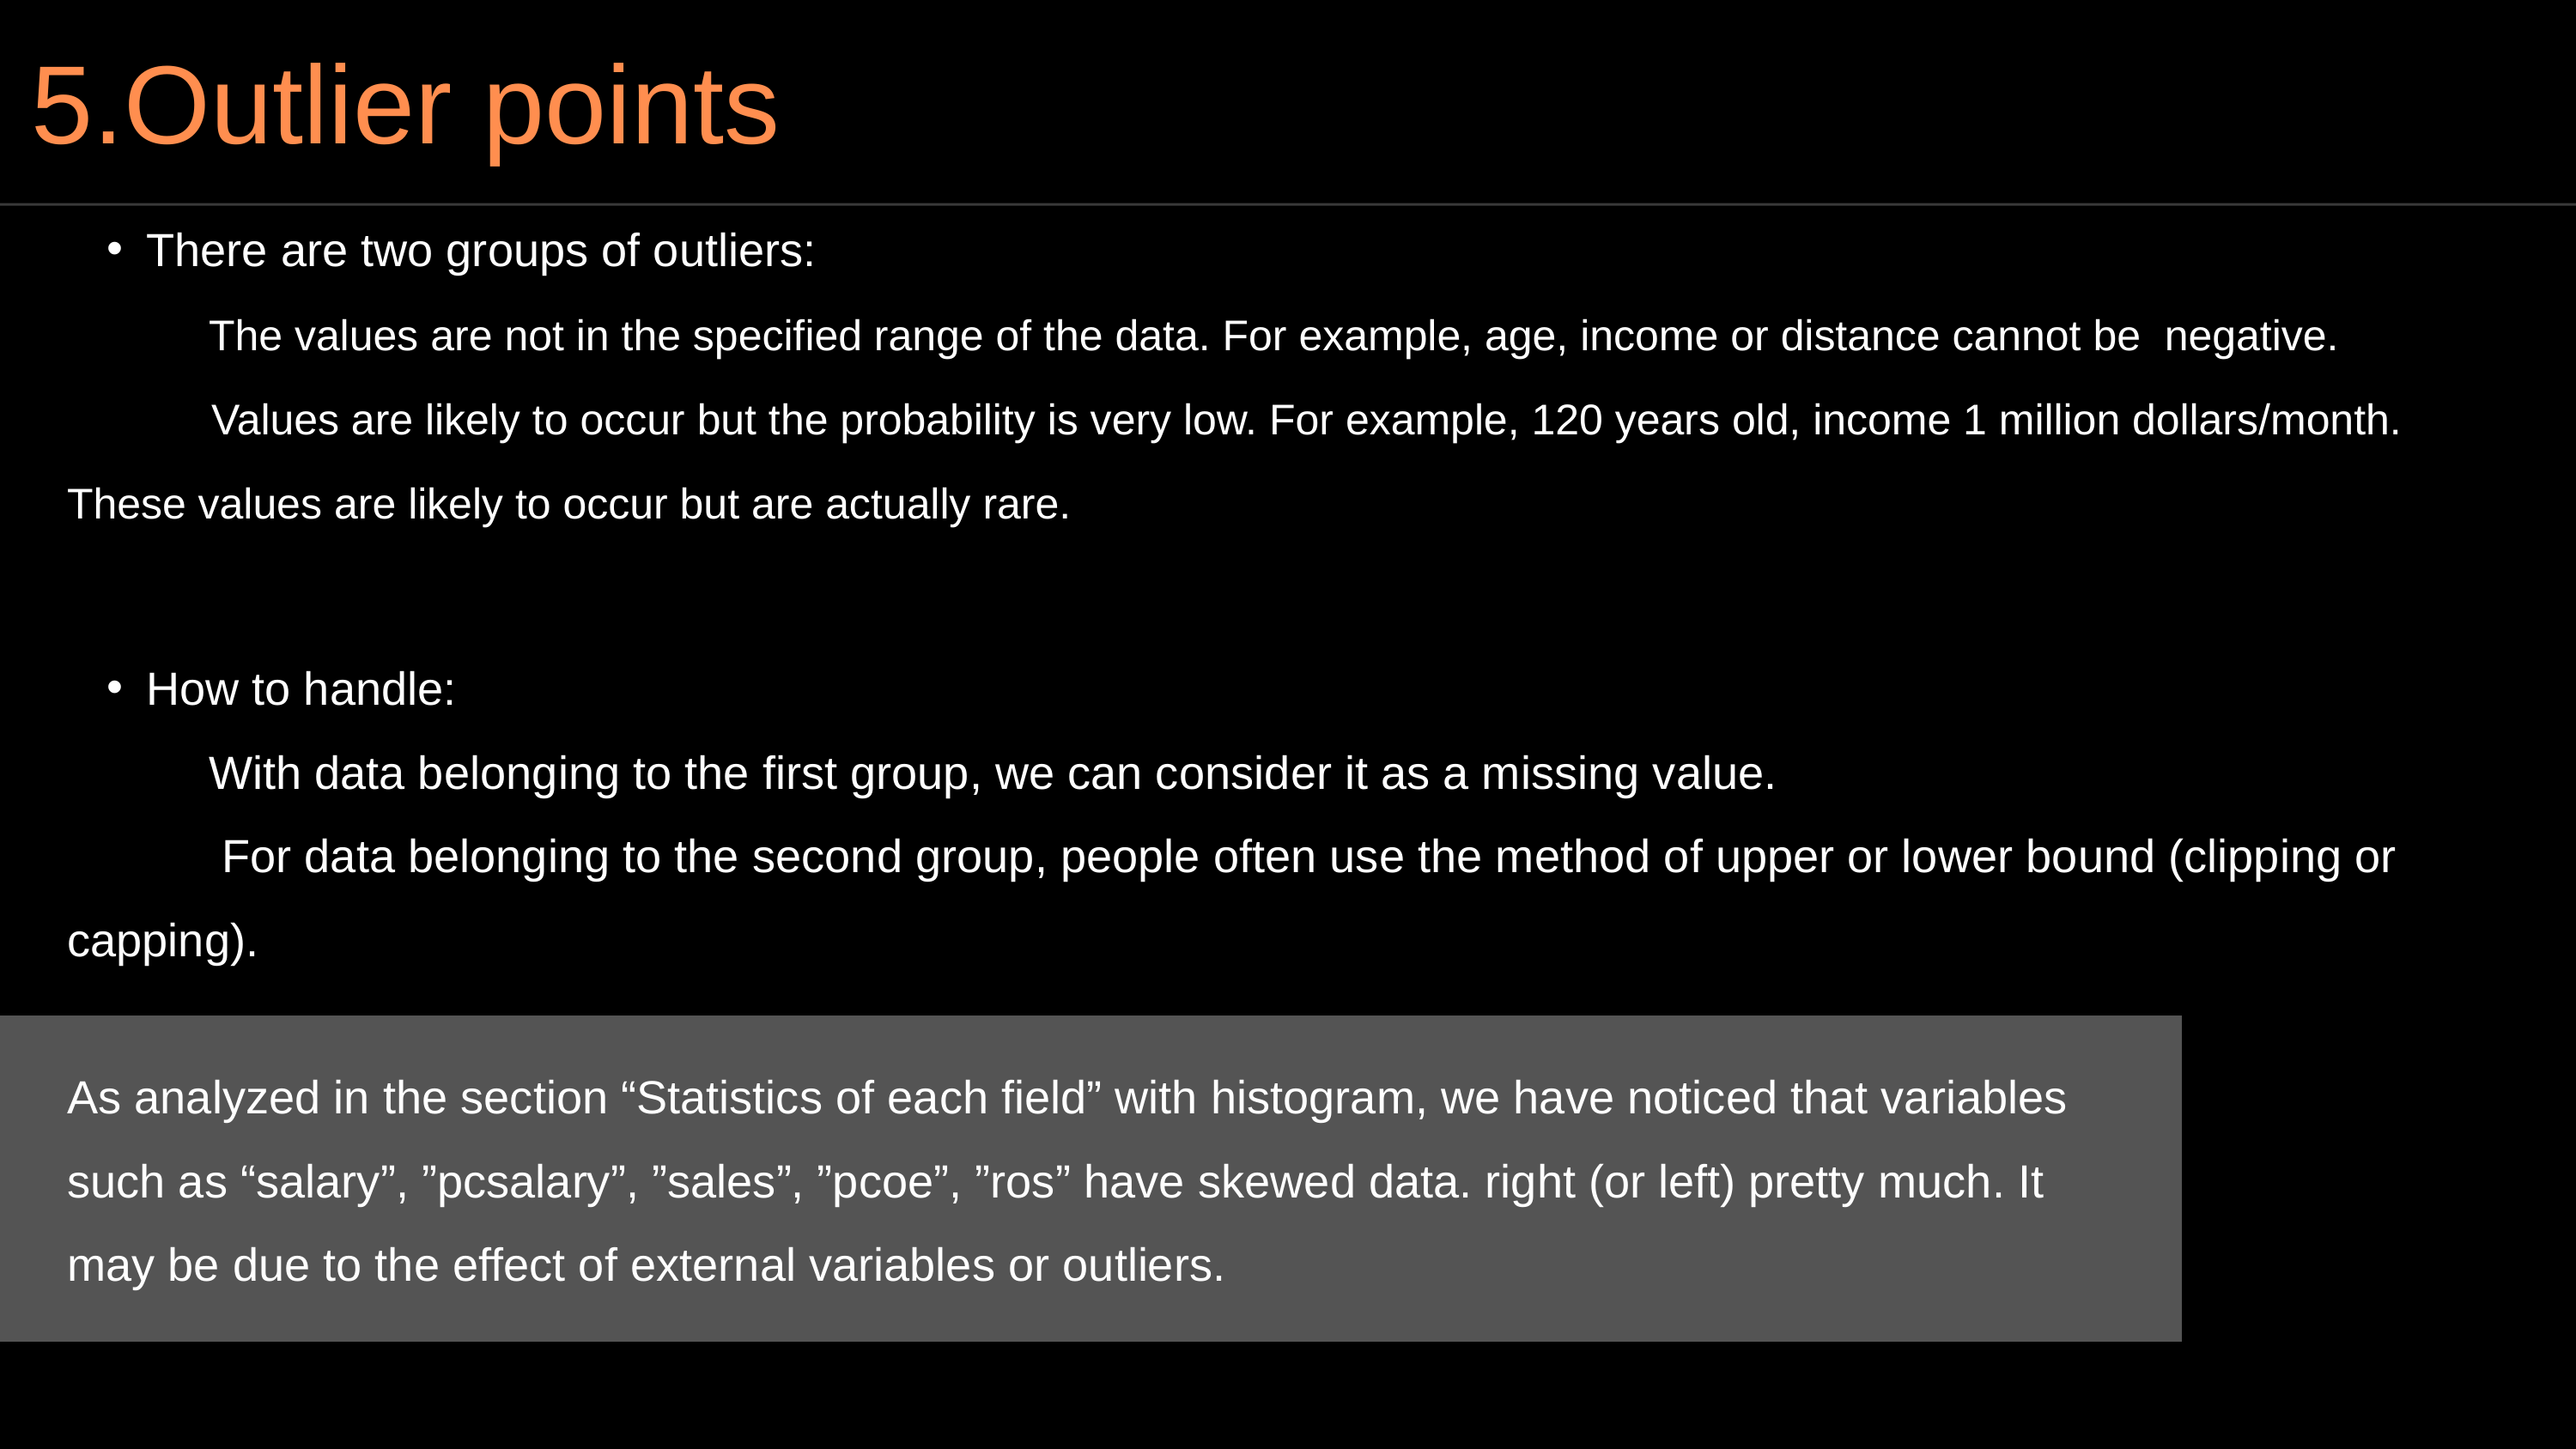

5.Outlier points

There are two groups of outliers:
           The values ​​are not in the specified range of the data. For example, age, income or distance cannot be  negative.
            Values ​​are likely to occur but the probability is very low. For example, 120 years old, income 1 million dollars/month. These values ​​are likely to occur but are actually rare.

How to handle:
           With data belonging to the first group, we can consider it as a missing value.
            For data belonging to the second group, people often use the method of upper or lower bound (clipping or capping).

As analyzed in the section “Statistics of each field” with histogram, we have noticed that variables such as “salary”, ”pcsalary”, ”sales”, ”pcoe”, ”ros” have skewed data. right (or left) pretty much. It may be due to the effect of external variables or outliers.